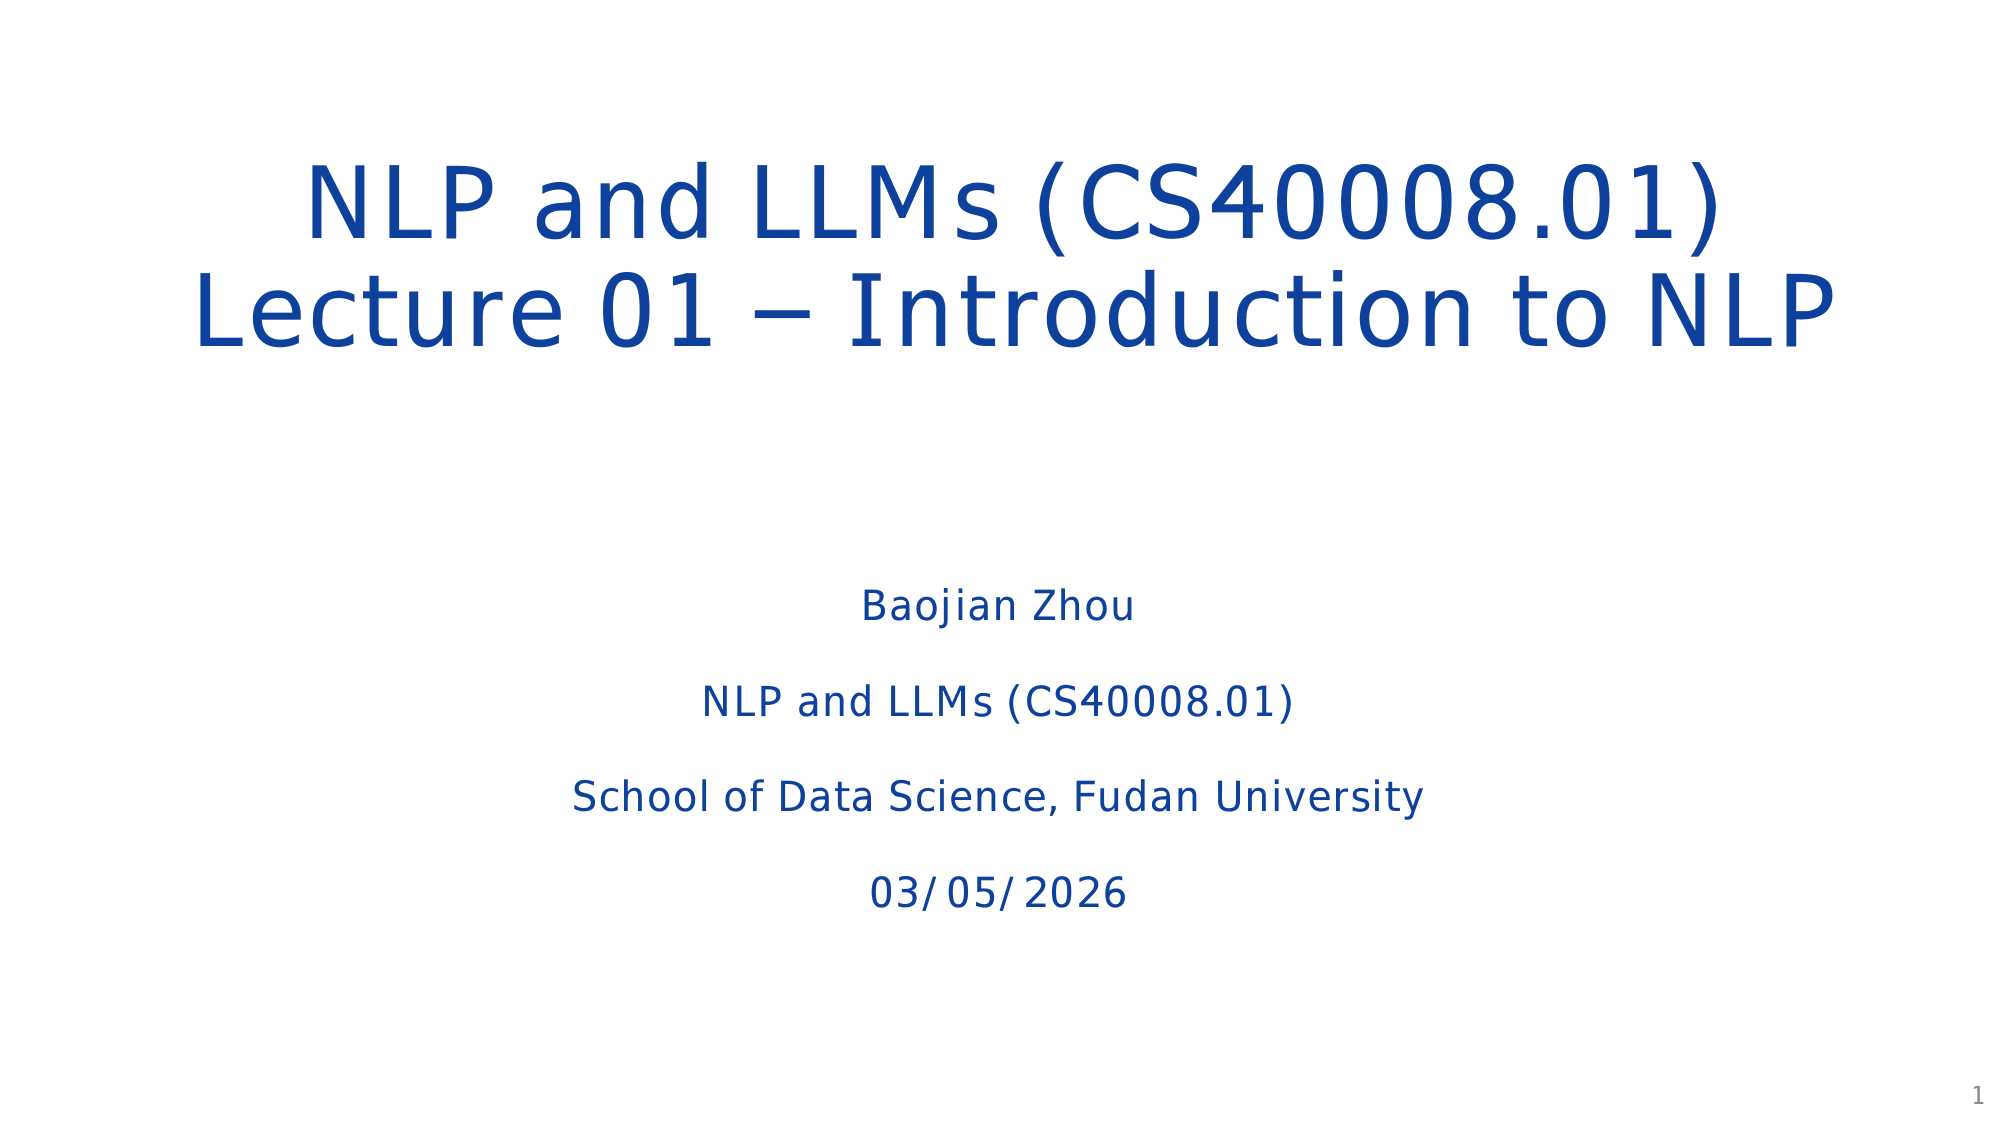

# NLP and LLMs (CS40008.01) Lecture 01 – Introduction to NLP
Baojian Zhou
NLP and LLMs (CS40008.01)
School of Data Science, Fudan University
03/05/2026
1